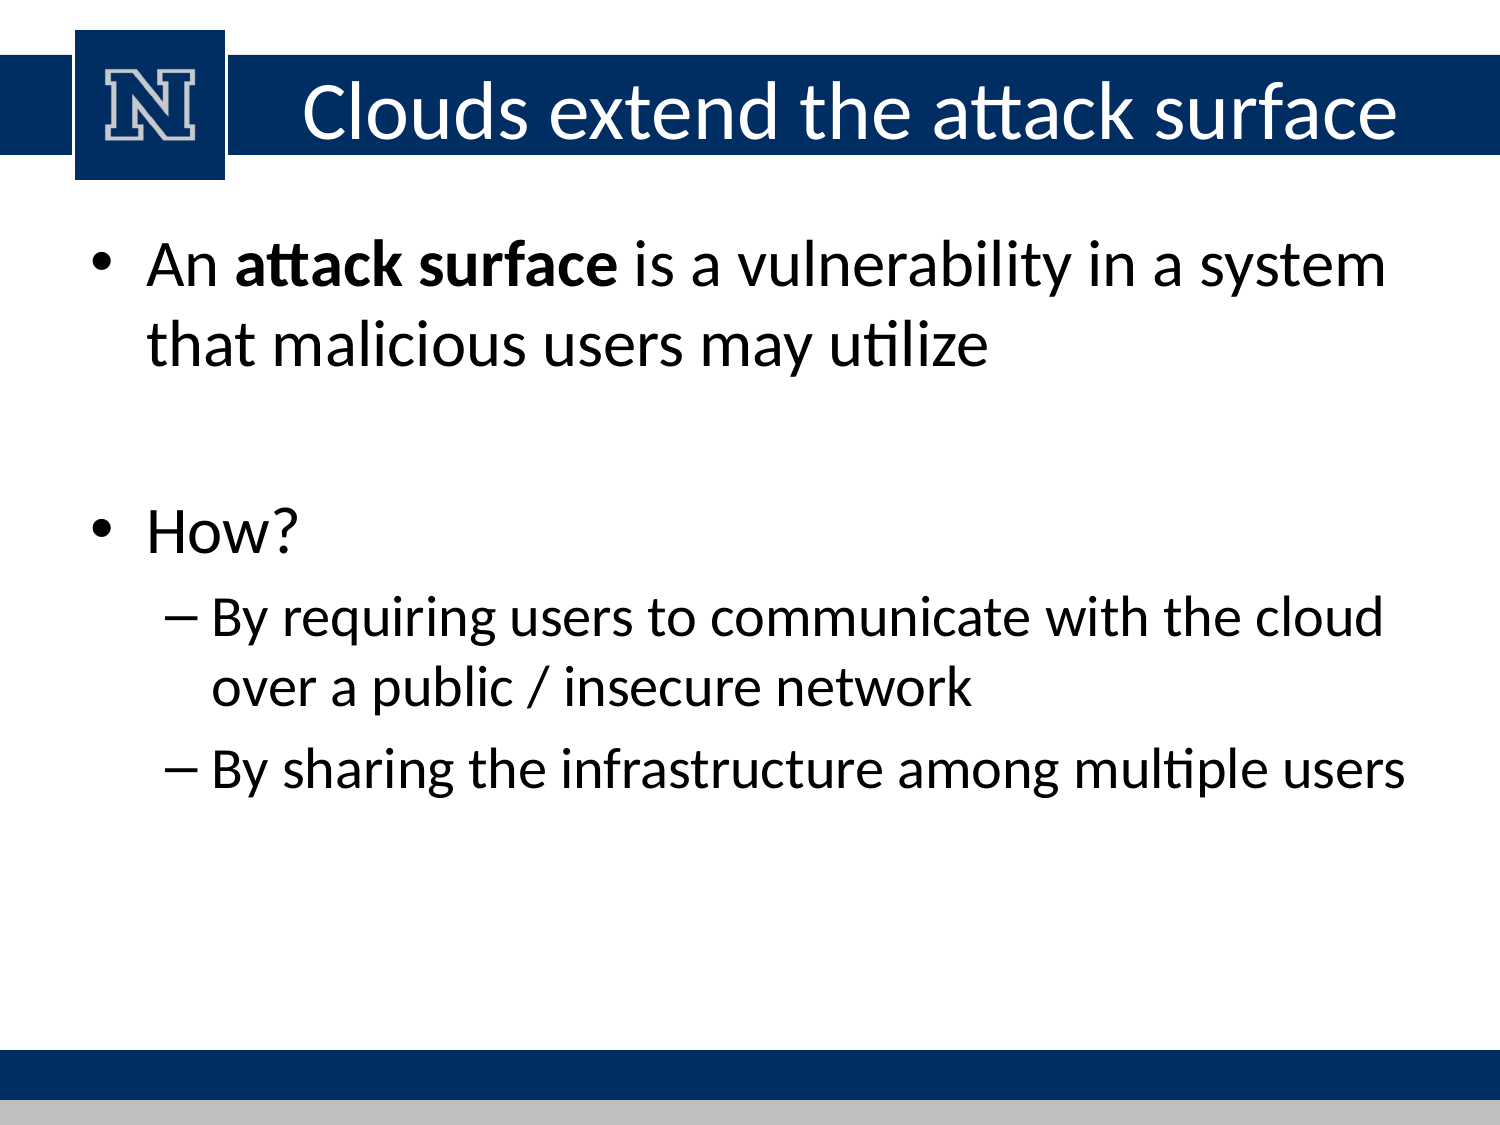

# Clouds extend the attack surface
An attack surface is a vulnerability in a system that malicious users may utilize

How?
By requiring users to communicate with the cloud over a public / insecure network
By sharing the infrastructure among multiple users